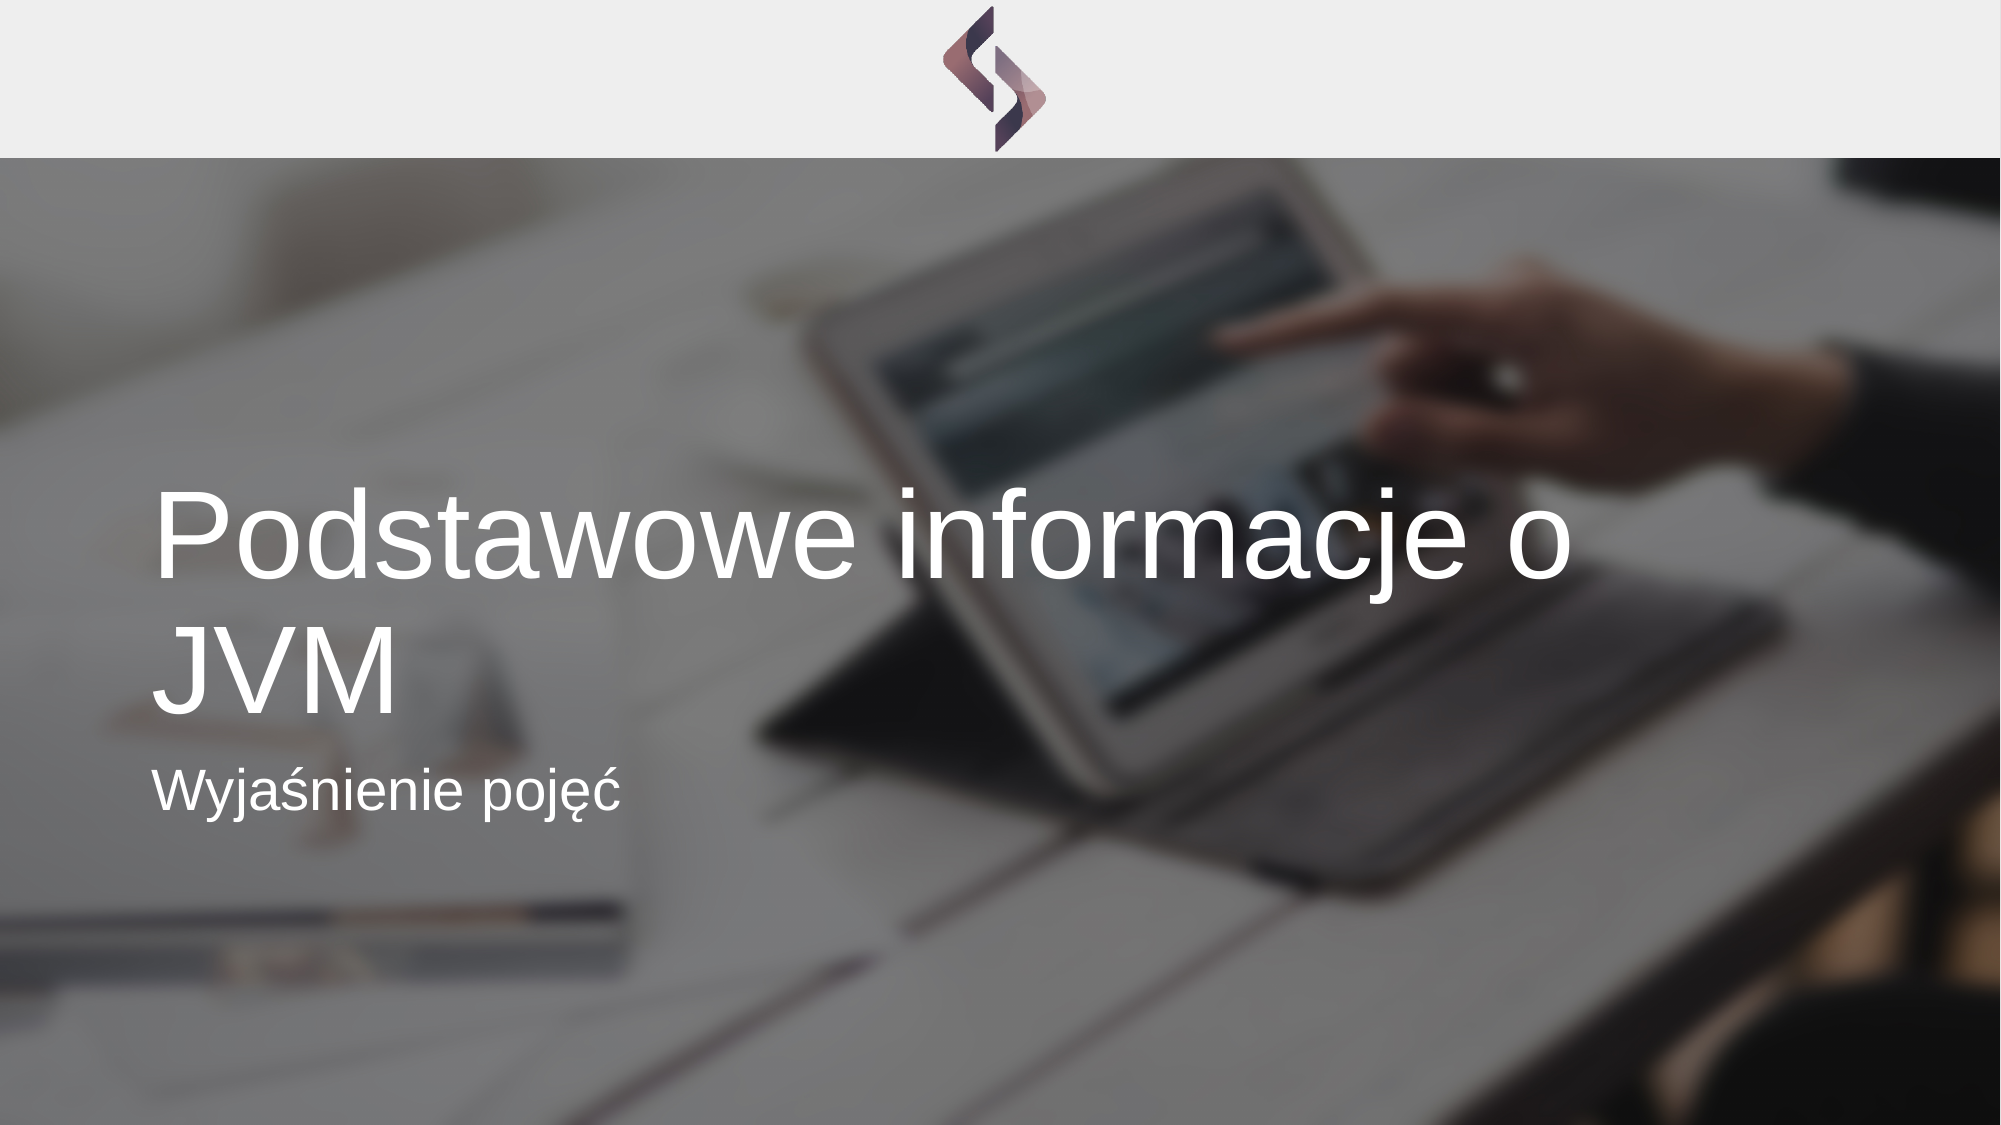

# Podstawowe informacje o JVM
Wyjaśnienie pojęć